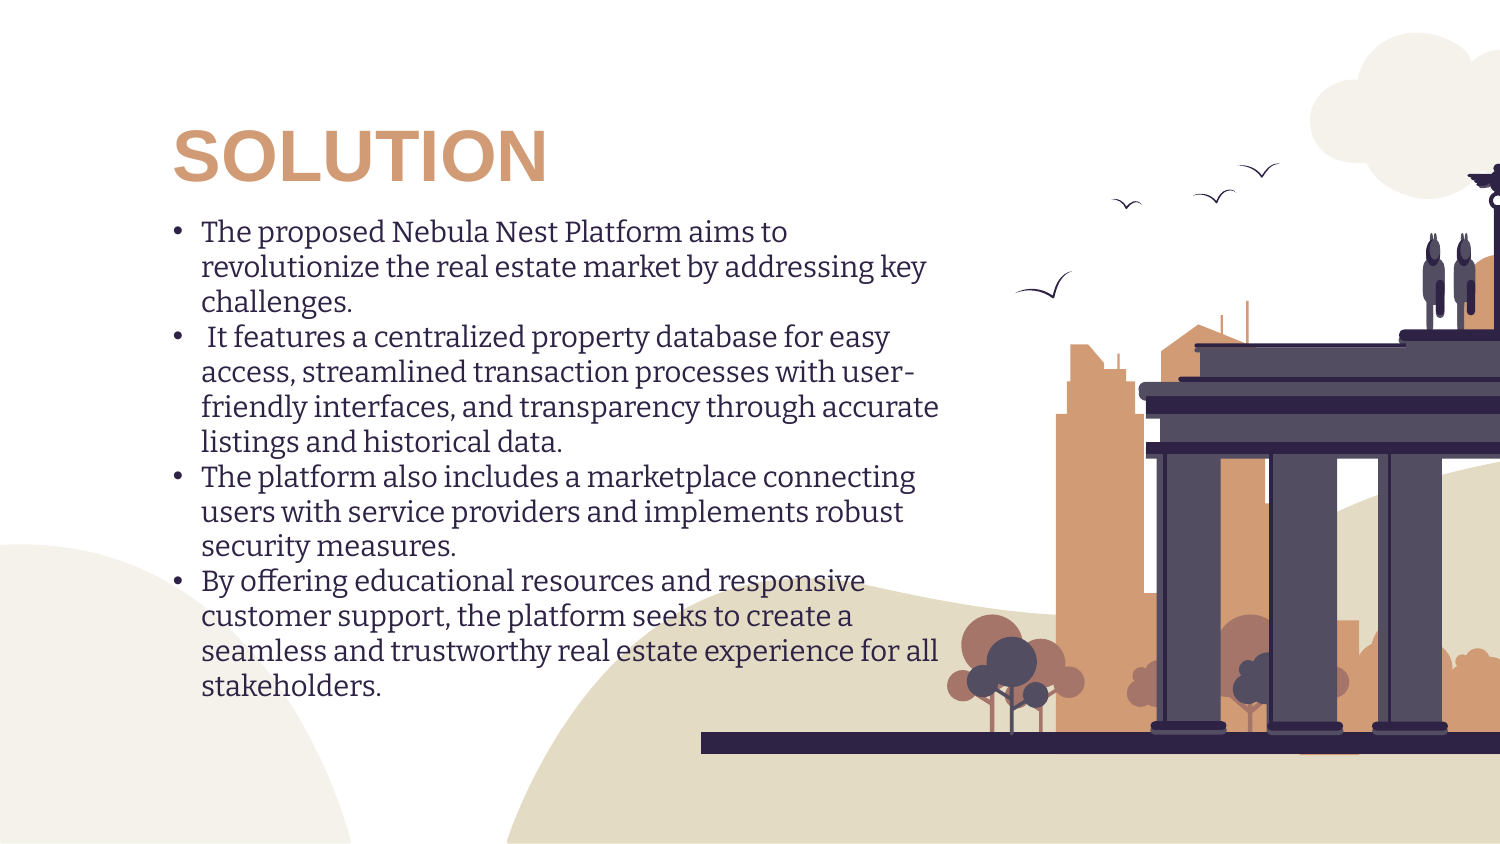

# SOLUTION

The proposed Nebula Nest Platform aims to revolutionize the real estate market by addressing key challenges.
 It features a centralized property database for easy access, streamlined transaction processes with user-friendly interfaces, and transparency through accurate listings and historical data.
The platform also includes a marketplace connecting users with service providers and implements robust security measures.
By offering educational resources and responsive customer support, the platform seeks to create a seamless and trustworthy real estate experience for all stakeholders.